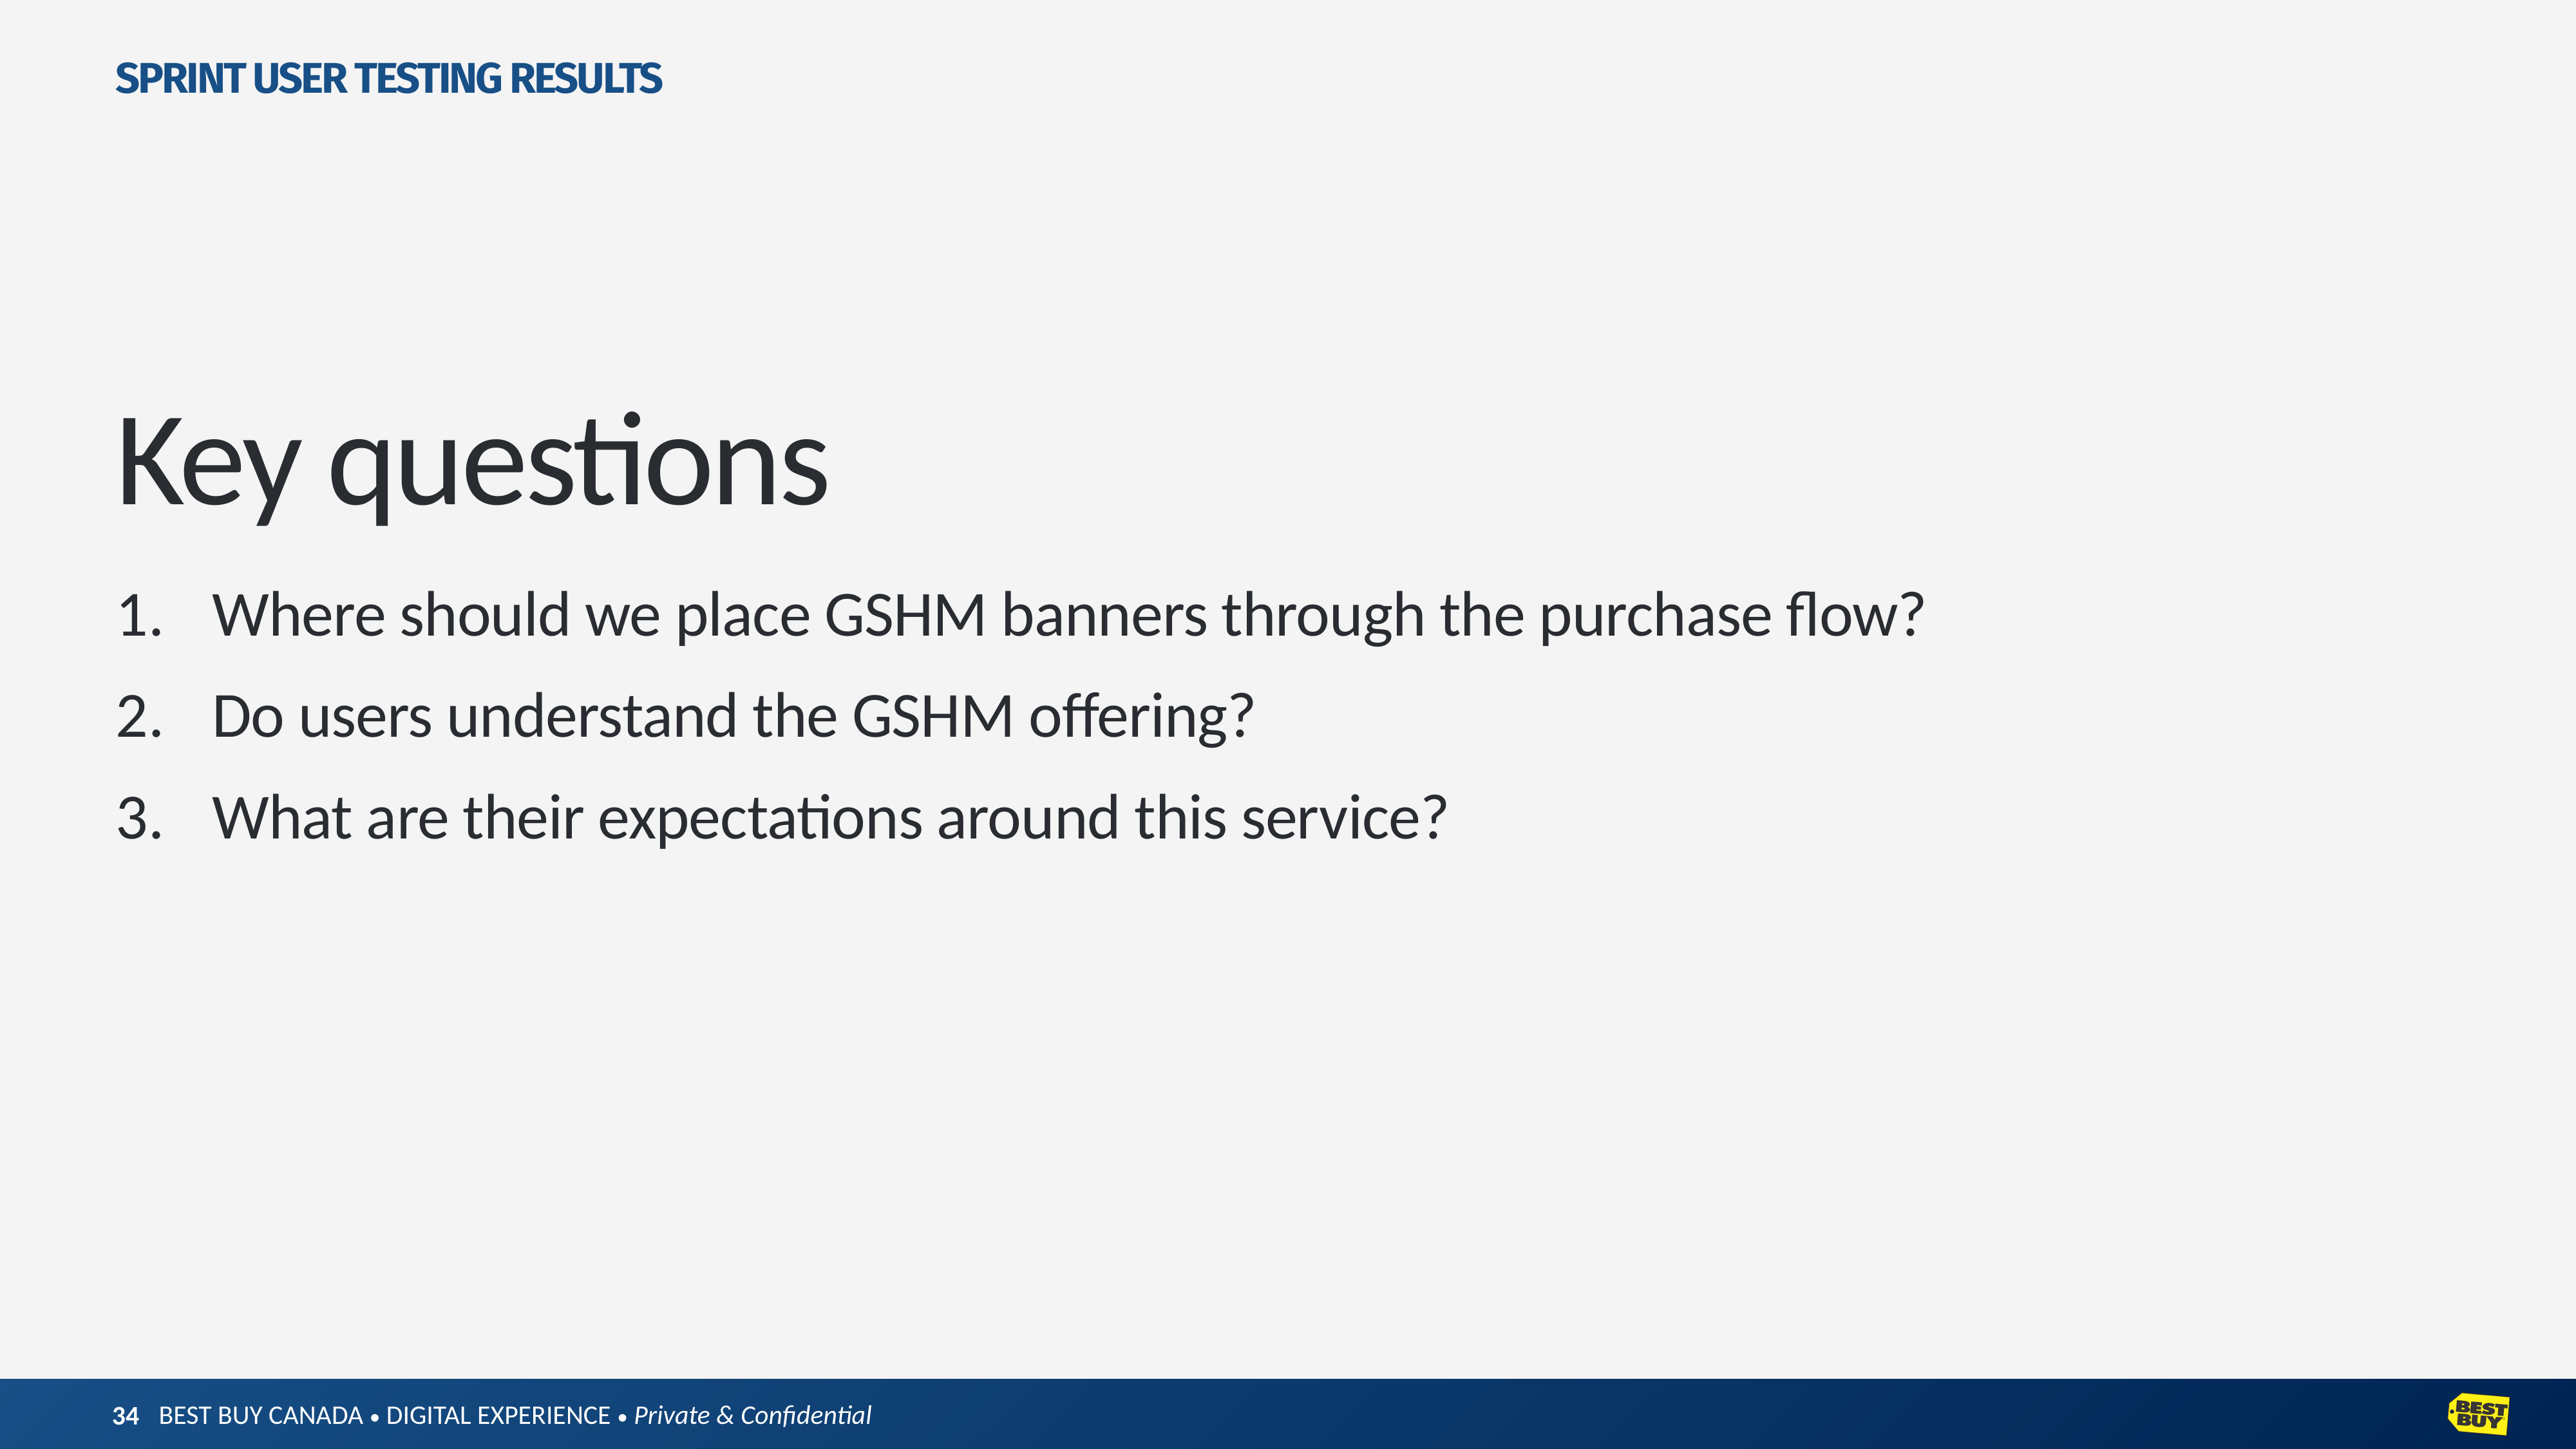

SPRINT USER TESTING RESULTS
Key questions
Where should we place GSHM banners through the purchase flow?
Do users understand the GSHM offering?
What are their expectations around this service?

34